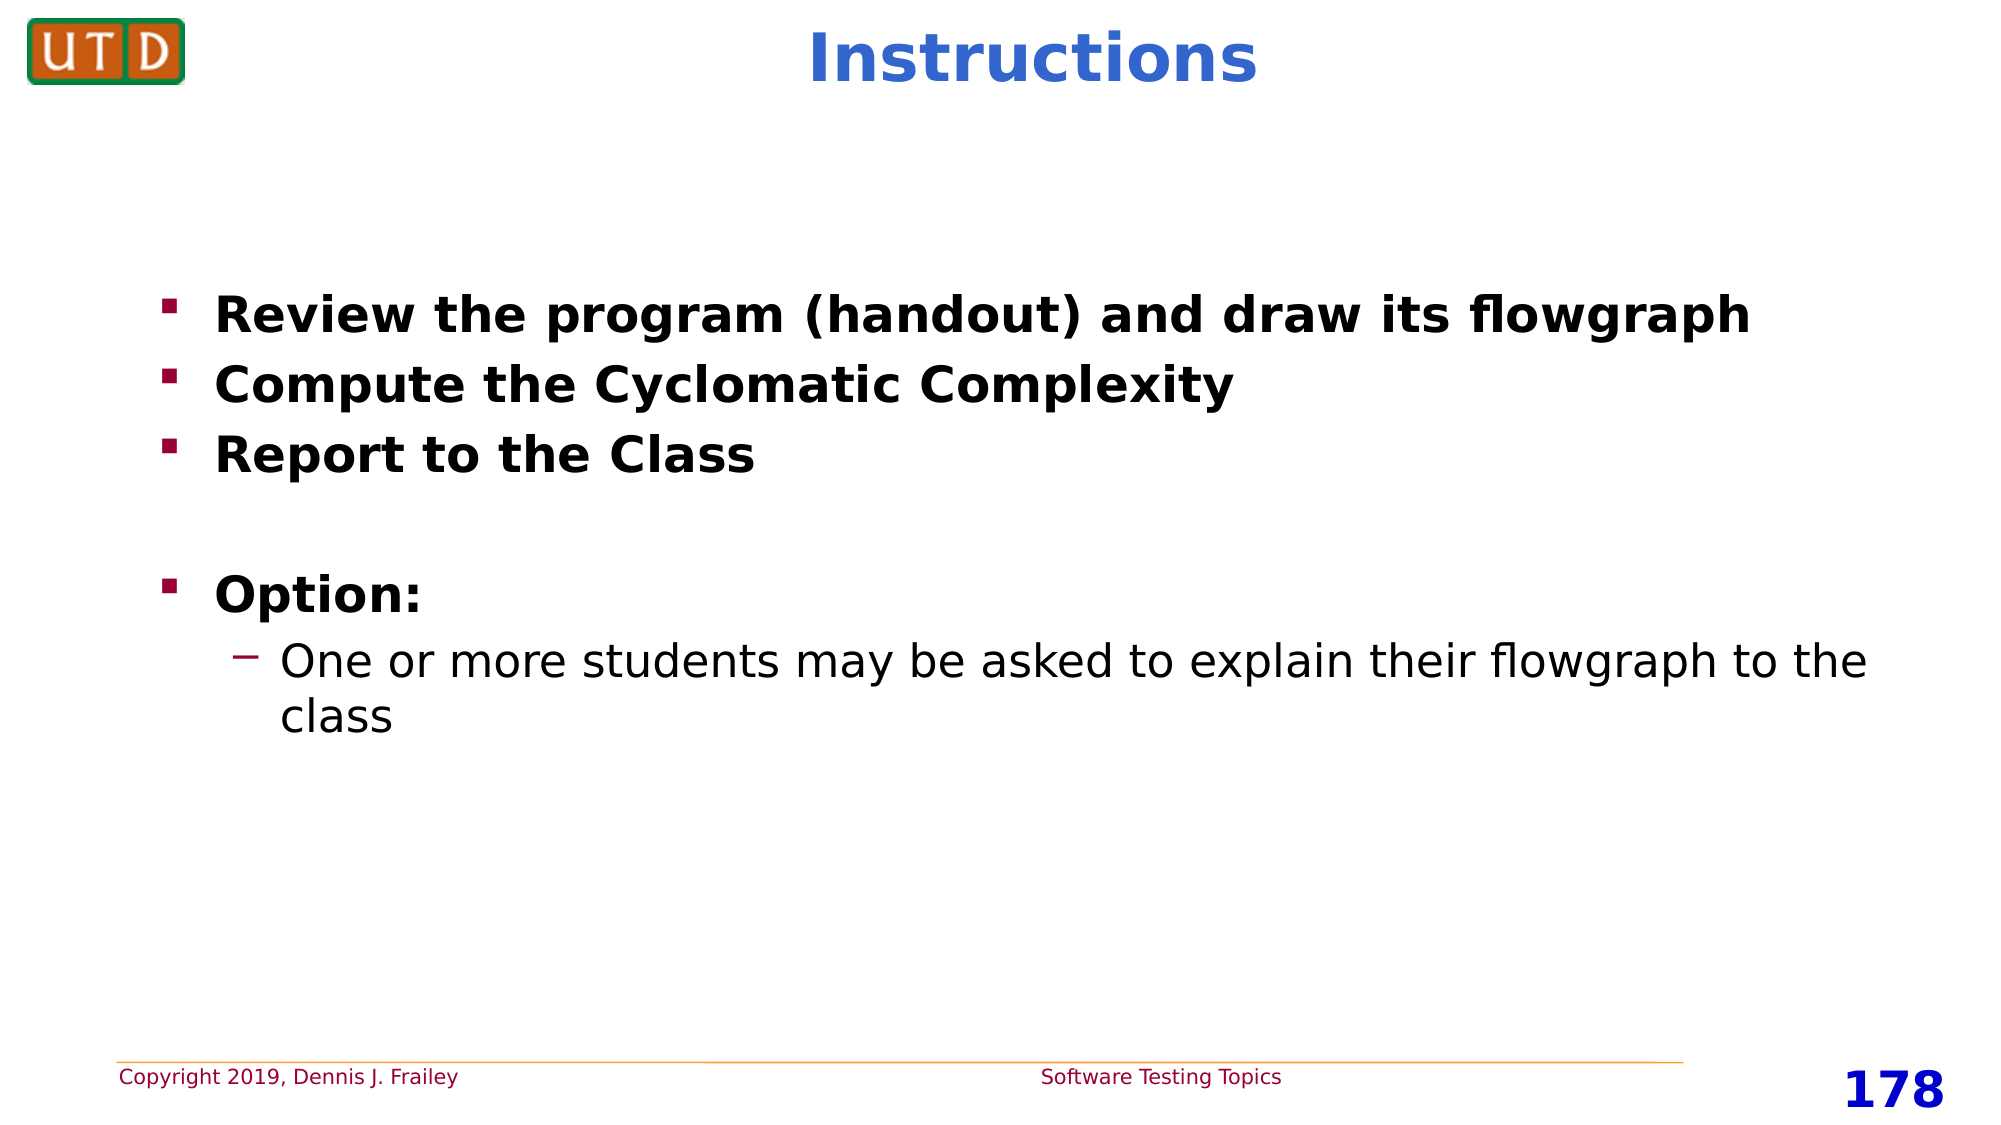

# Instructions
Review the program (handout) and draw its flowgraph
Compute the Cyclomatic Complexity
Report to the Class

Option:
One or more students may be asked to explain their flowgraph to the class